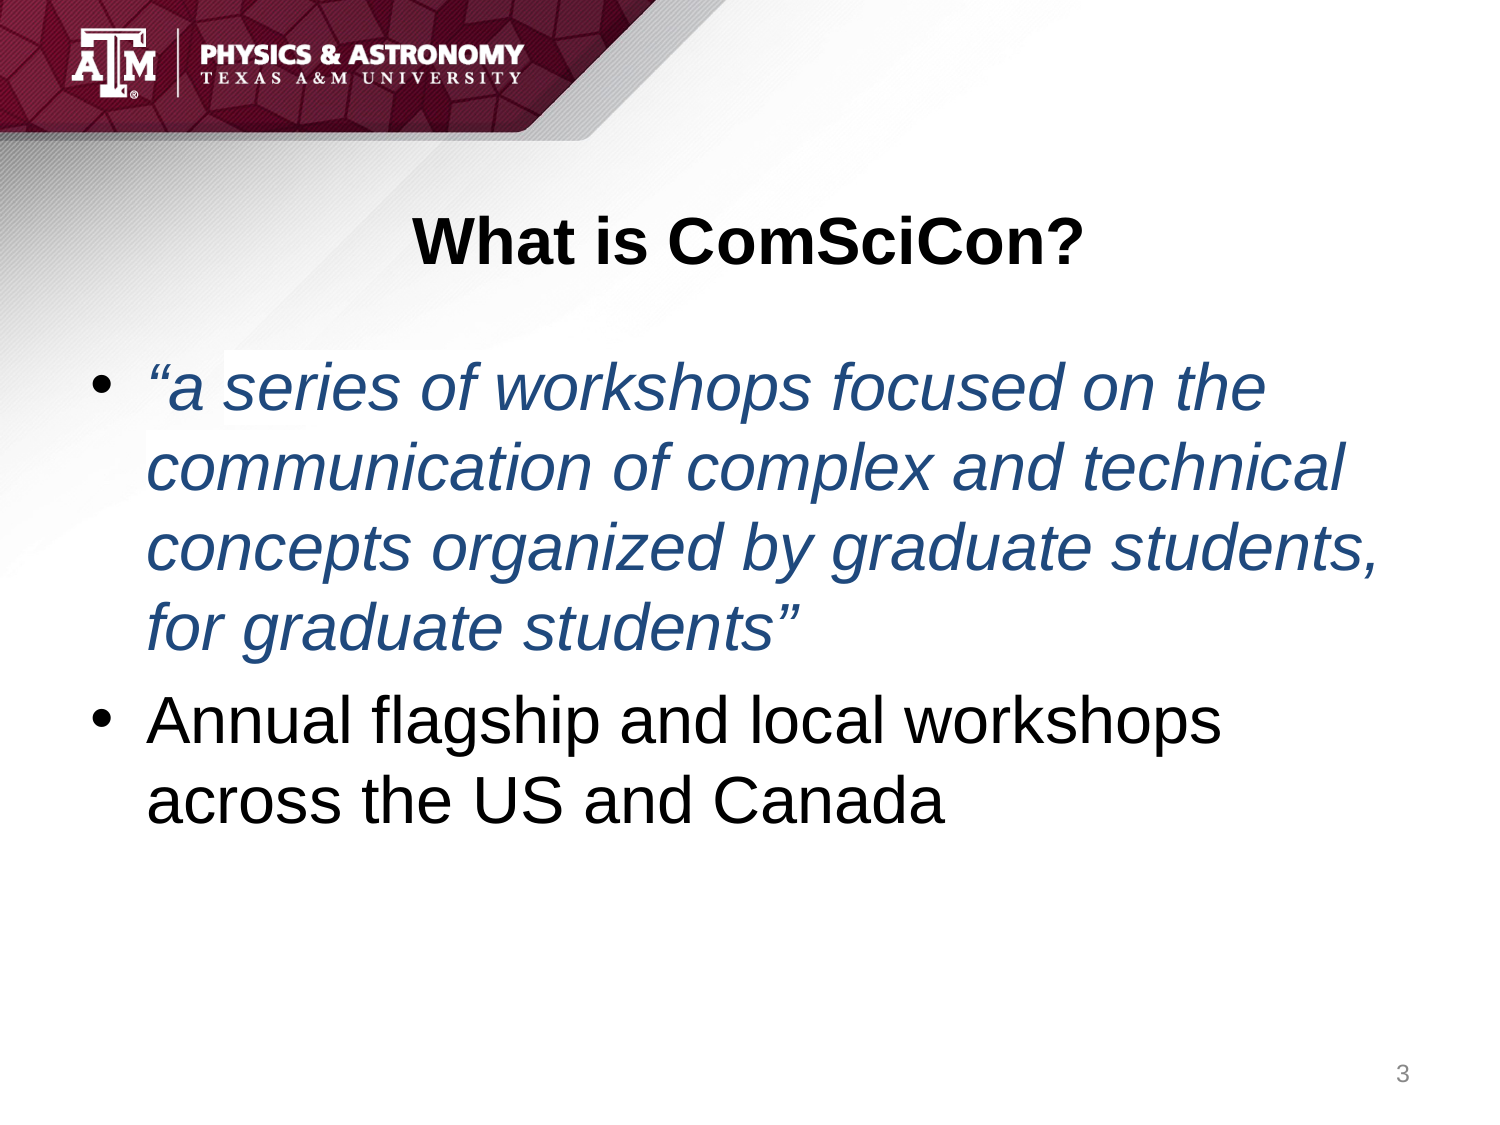

# What is ComSciCon?
“a series of workshops focused on the communication of complex and technical concepts organized by graduate students, for graduate students”
Annual flagship and local workshops across the US and Canada
3